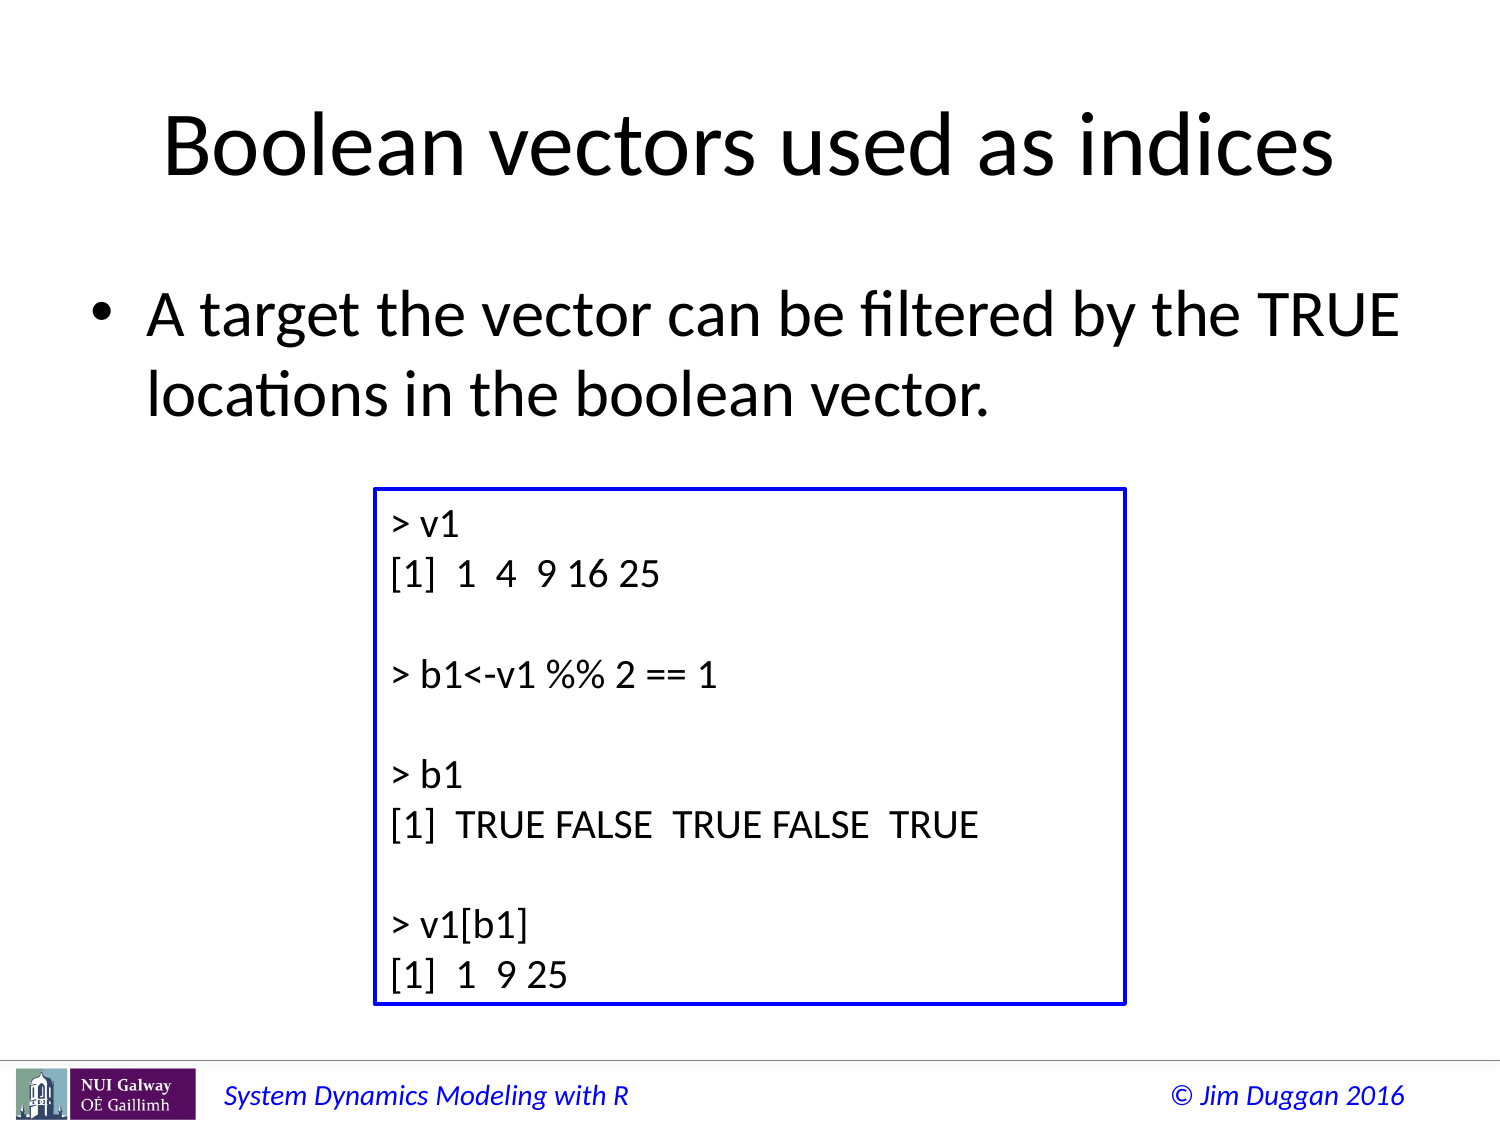

# Boolean vectors used as indices
A target the vector can be filtered by the TRUE locations in the boolean vector.
> v1
[1]  1  4  9 16 25

> b1<-v1 %% 2 == 1

> b1
[1]  TRUE FALSE  TRUE FALSE  TRUE

> v1[b1]
[1]  1  9 25